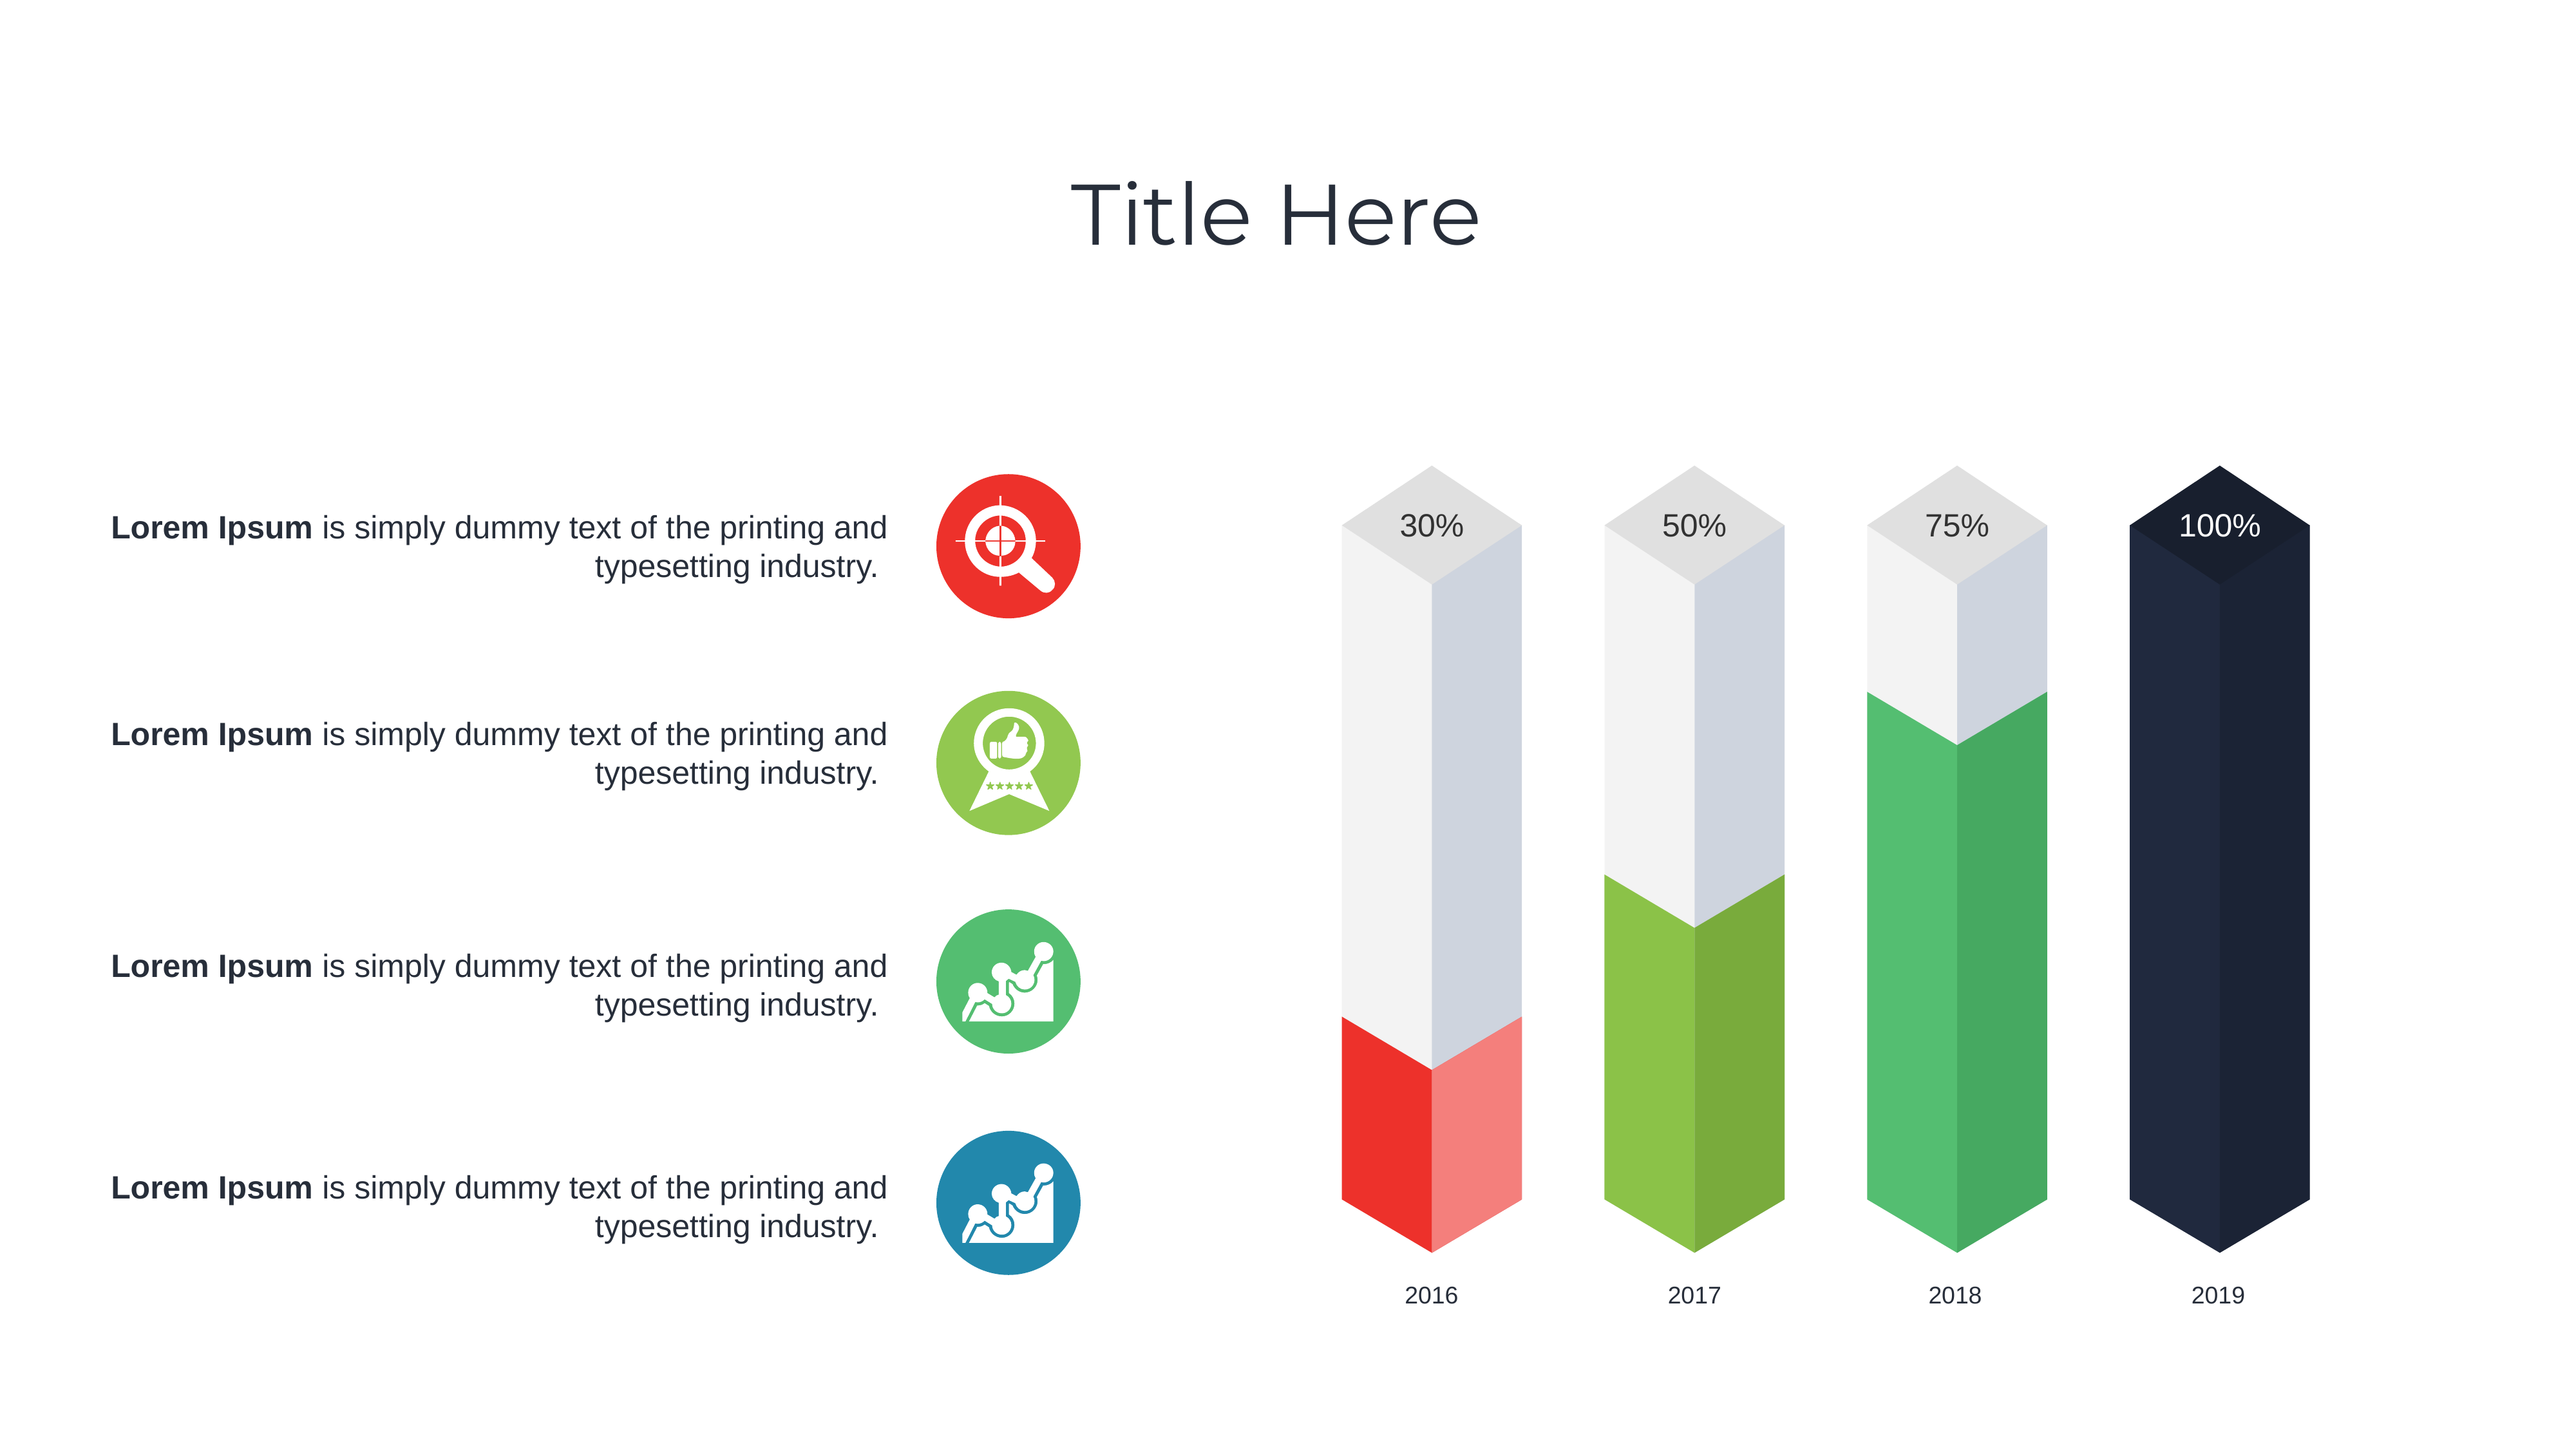

# Title Here

30%
50%
75%
100%
Lorem Ipsum is simply dummy text of the printing and typesetting industry.

Lorem Ipsum is simply dummy text of the printing and typesetting industry.

Lorem Ipsum is simply dummy text of the printing and typesetting industry.

Lorem Ipsum is simply dummy text of the printing and typesetting industry.
2016
2017
2018
2019